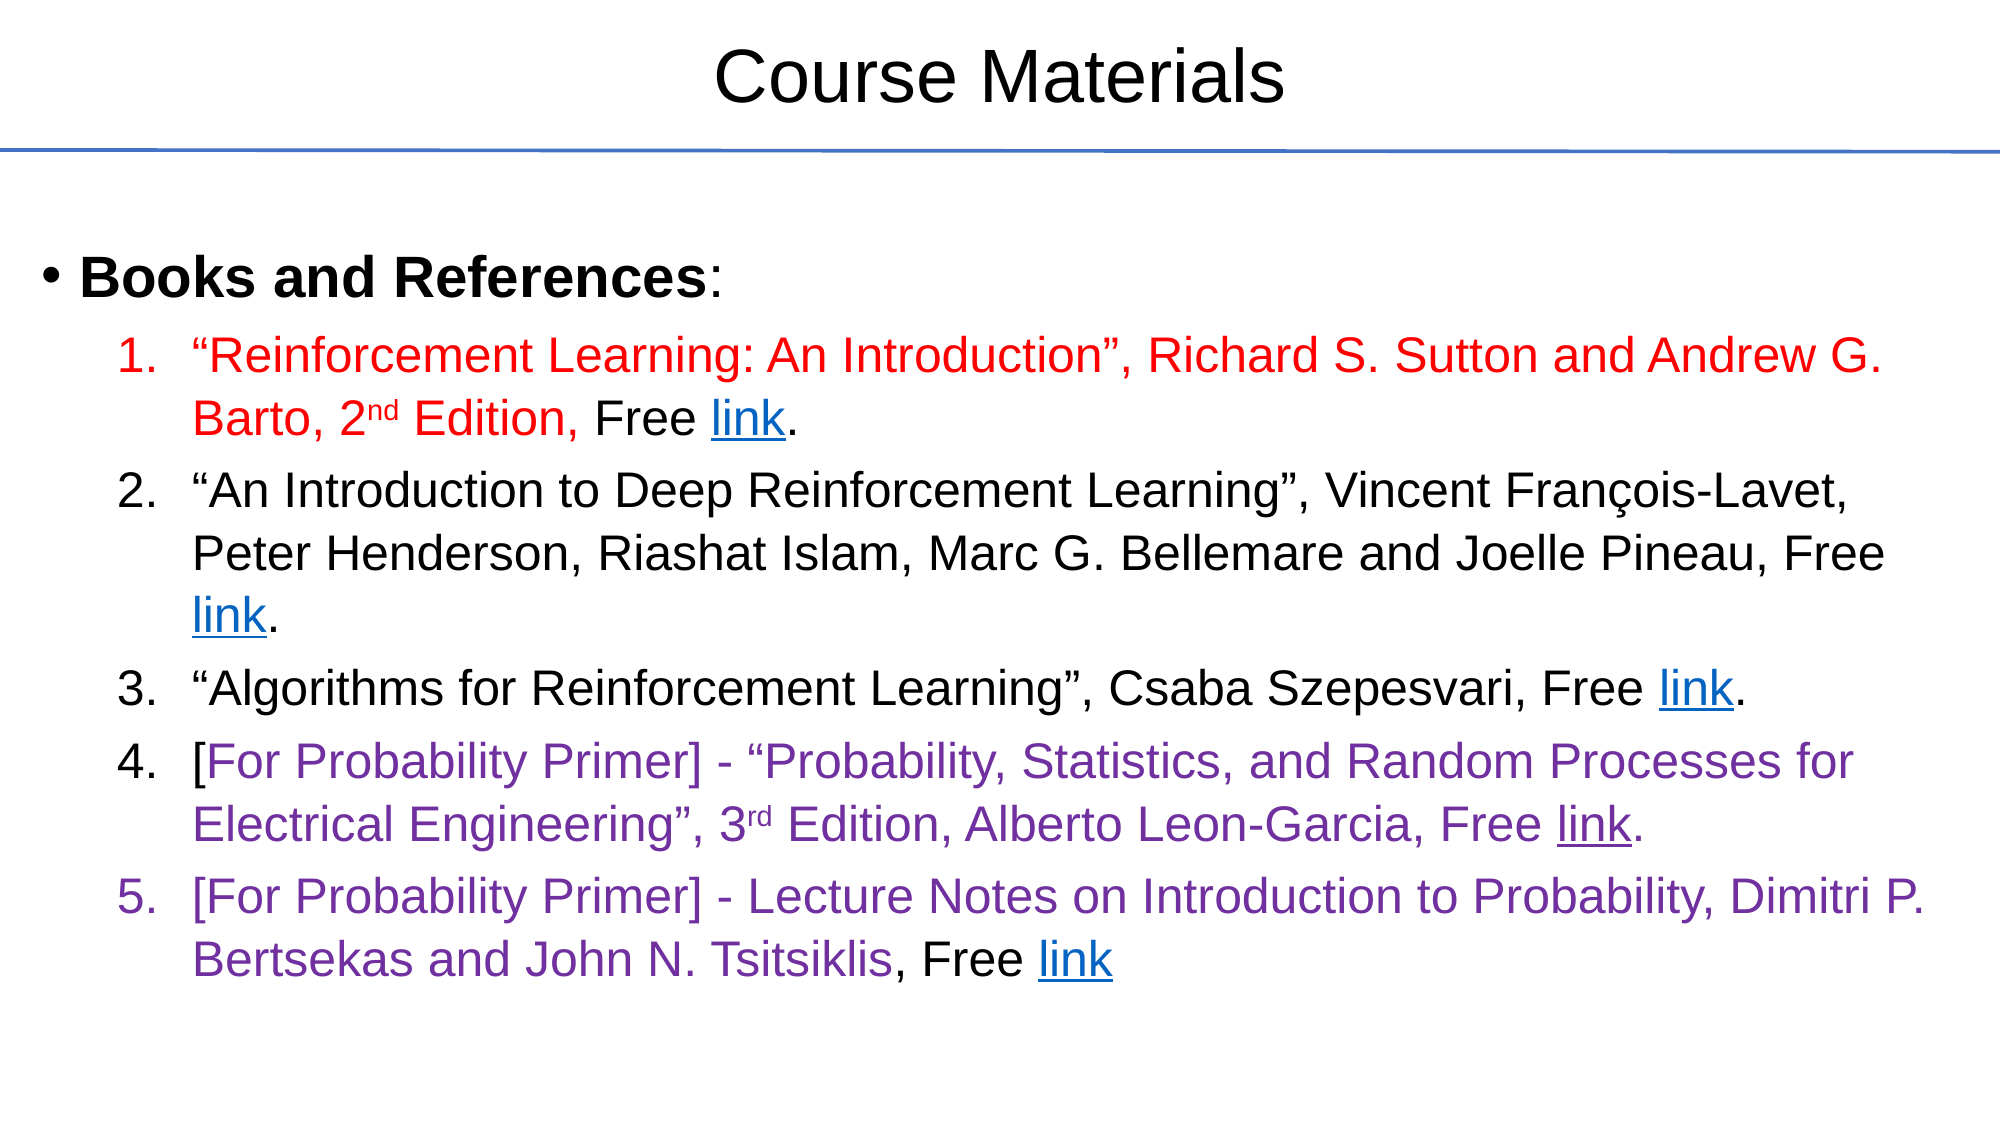

# Course Materials
Books and References:
“Reinforcement Learning: An Introduction”, Richard S. Sutton and Andrew G. Barto, 2nd Edition, Free link.
“An Introduction to Deep Reinforcement Learning”, Vincent François-Lavet, Peter Henderson, Riashat Islam, Marc G. Bellemare and Joelle Pineau, Free link.
“Algorithms for Reinforcement Learning”, Csaba Szepesvari, Free link.
[For Probability Primer] - “Probability, Statistics, and Random Processes for Electrical Engineering”, 3rd Edition, Alberto Leon-Garcia, Free link.
[For Probability Primer] - Lecture Notes on Introduction to Probability, Dimitri P. Bertsekas and John N. Tsitsiklis, Free link